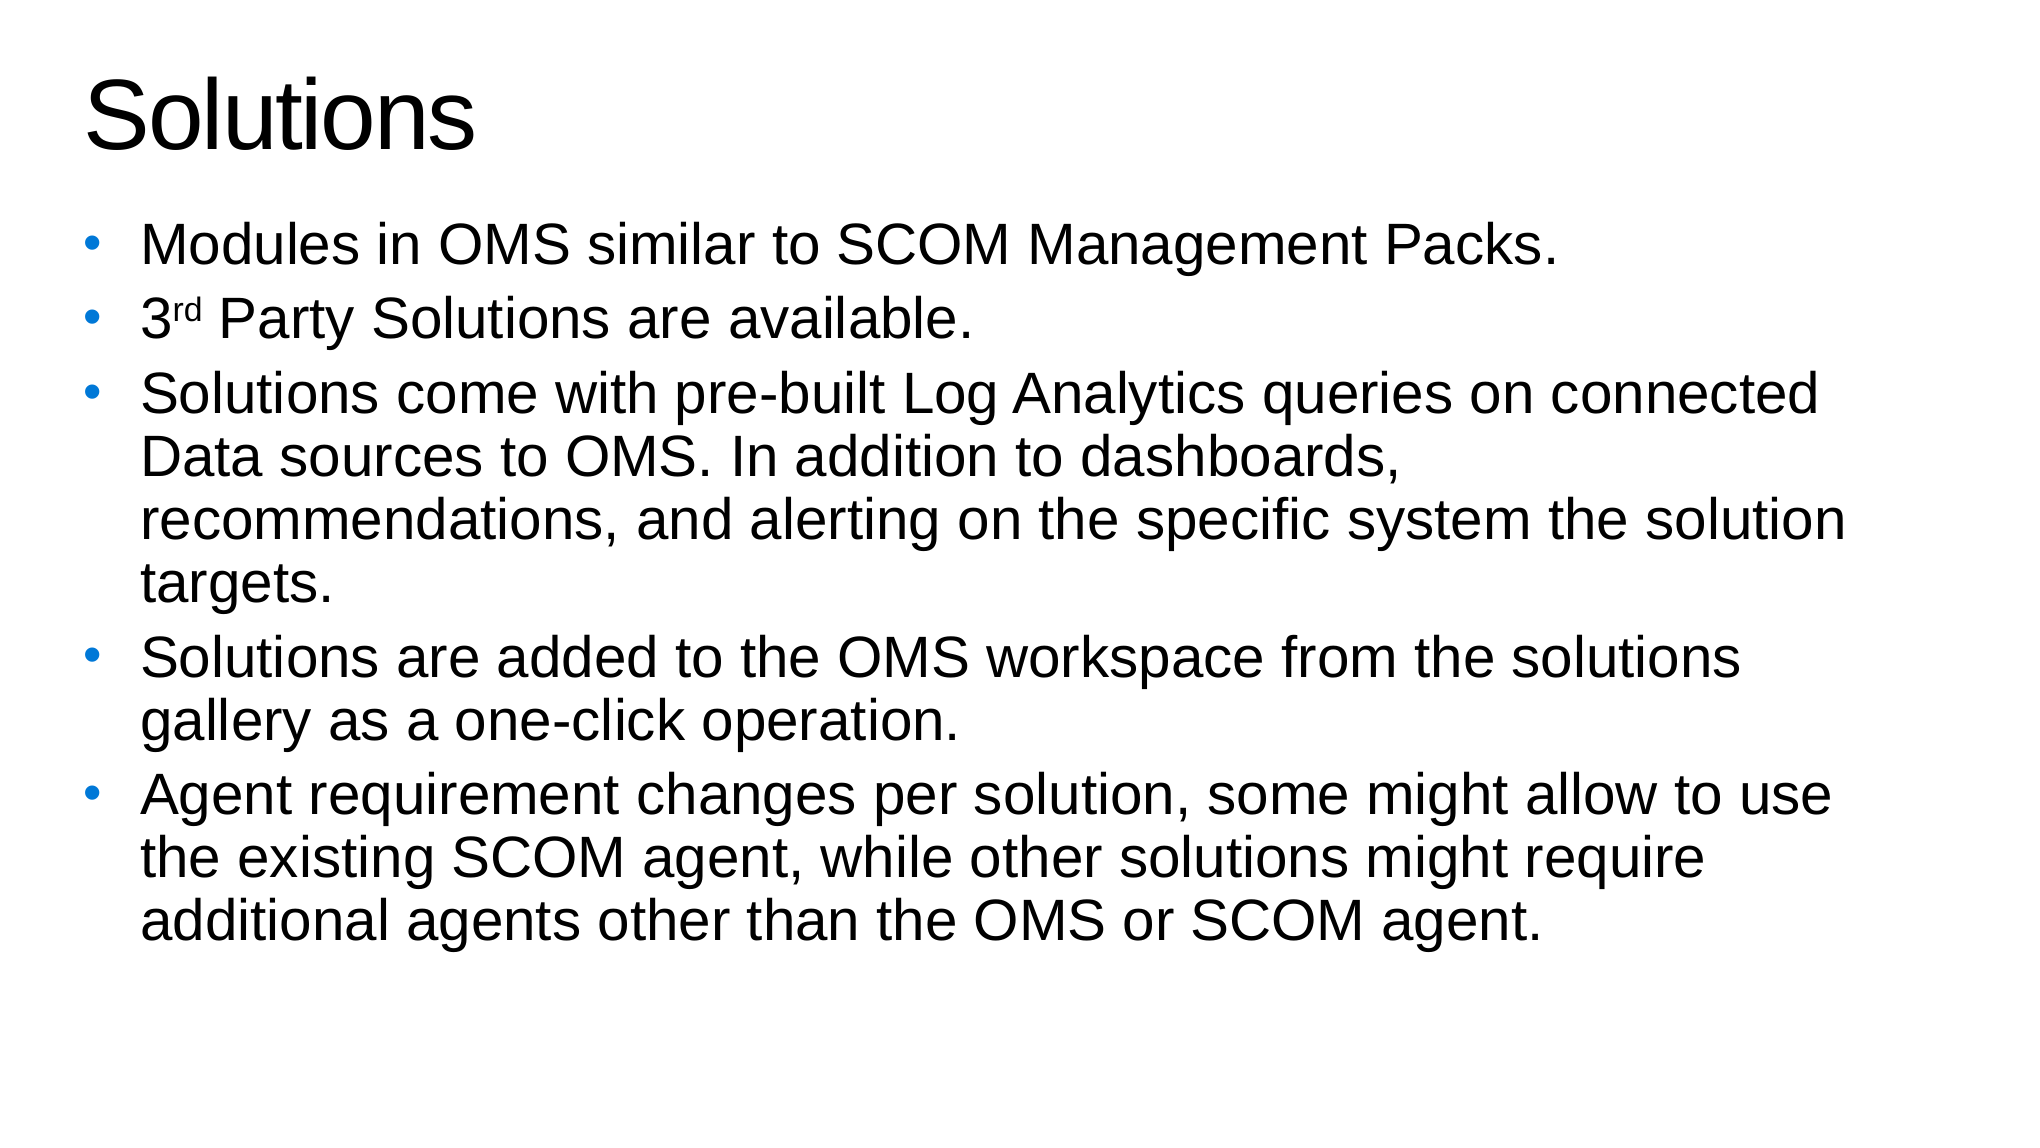

# Solutions
Modules in OMS similar to SCOM Management Packs.
3rd Party Solutions are available.
Solutions come with pre-built Log Analytics queries on connected Data sources to OMS. In addition to dashboards, recommendations, and alerting on the specific system the solution targets.
Solutions are added to the OMS workspace from the solutions gallery as a one-click operation.
Agent requirement changes per solution, some might allow to use the existing SCOM agent, while other solutions might require additional agents other than the OMS or SCOM agent.